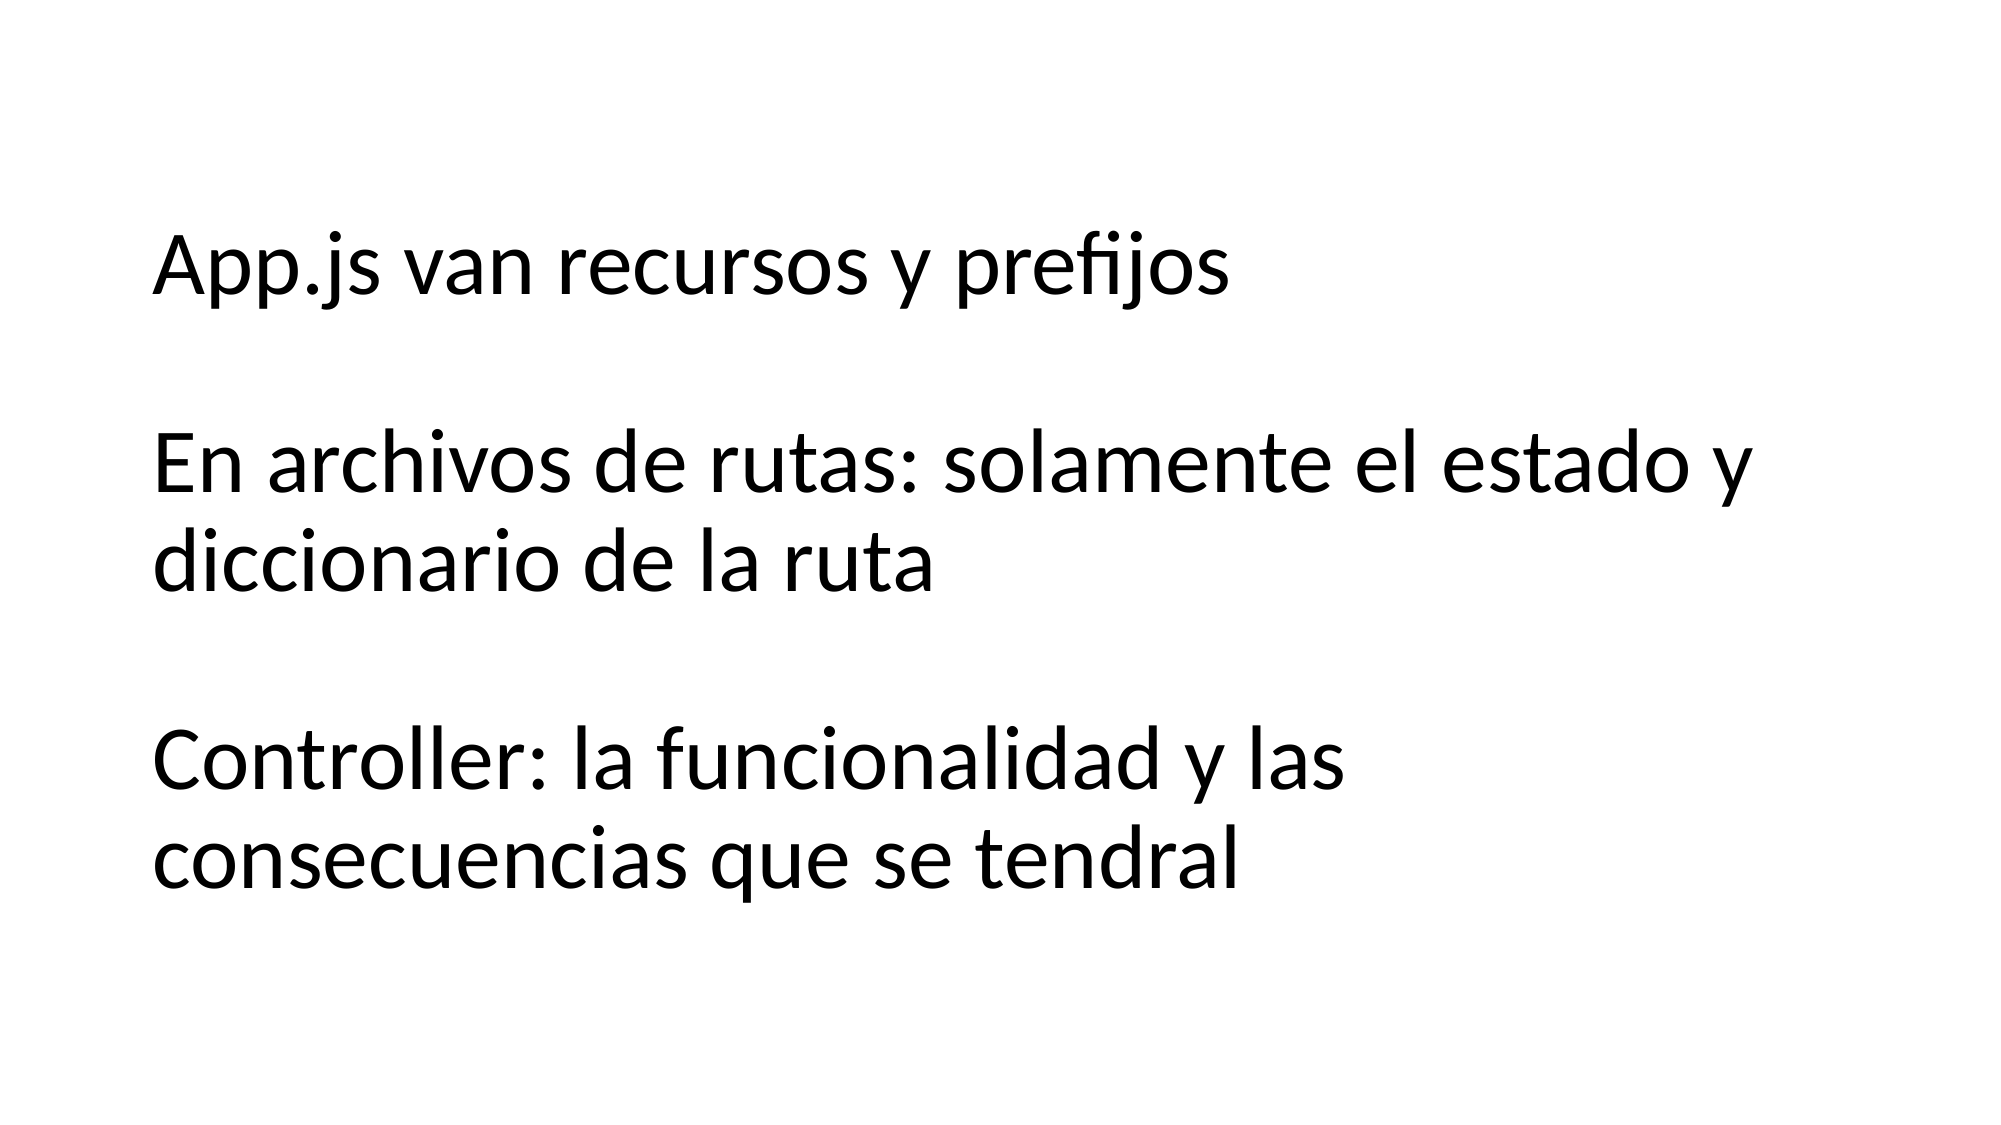

# App.js van recursos y prefijos En archivos de rutas: solamente el estado y diccionario de la ruta Controller: la funcionalidad y las consecuencias que se tendral